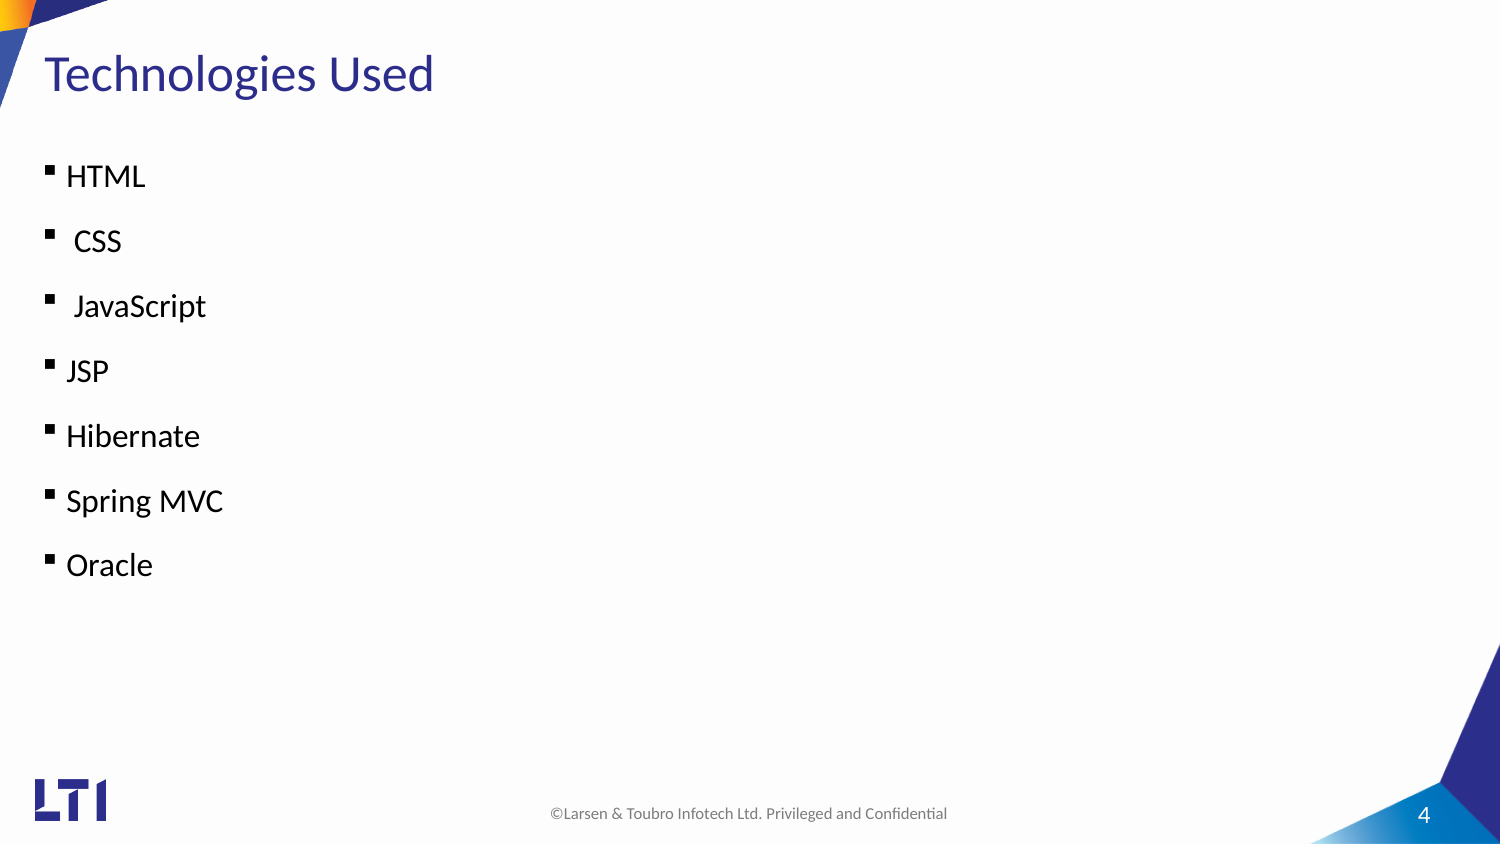

# Technologies Used
HTML
 CSS
 JavaScript
JSP
Hibernate
Spring MVC
Oracle